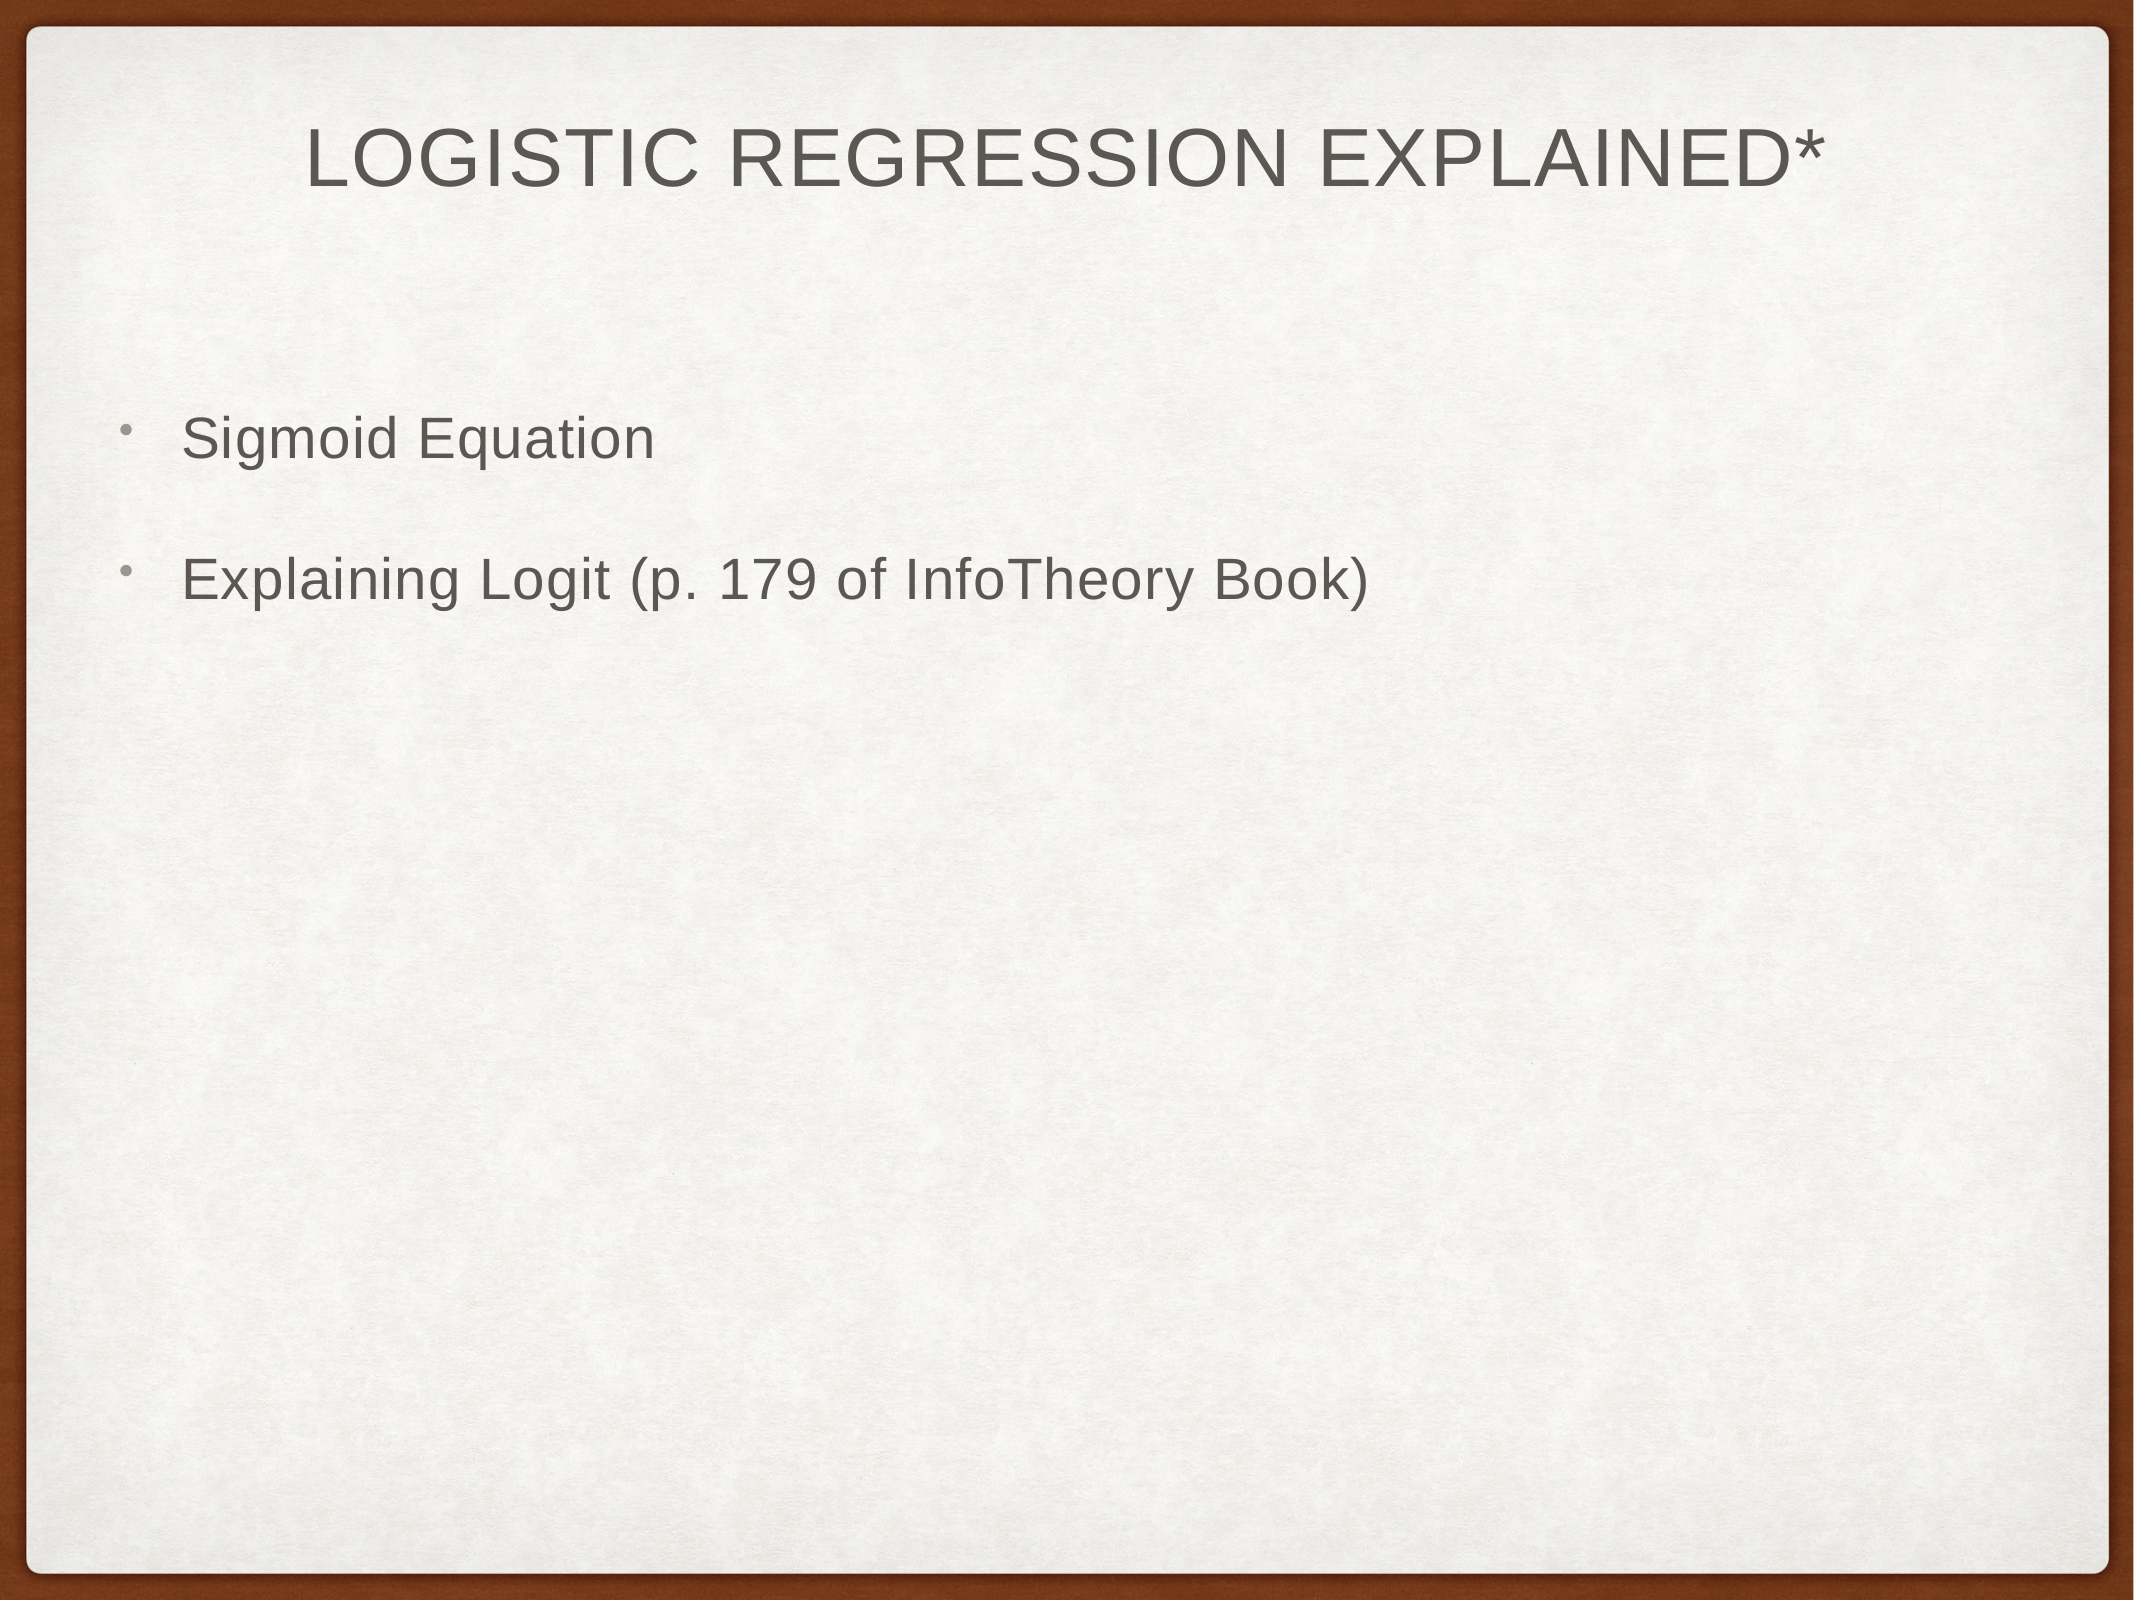

# Logistic regression explained*
Sigmoid Equation
Explaining Logit (p. 179 of InfoTheory Book)